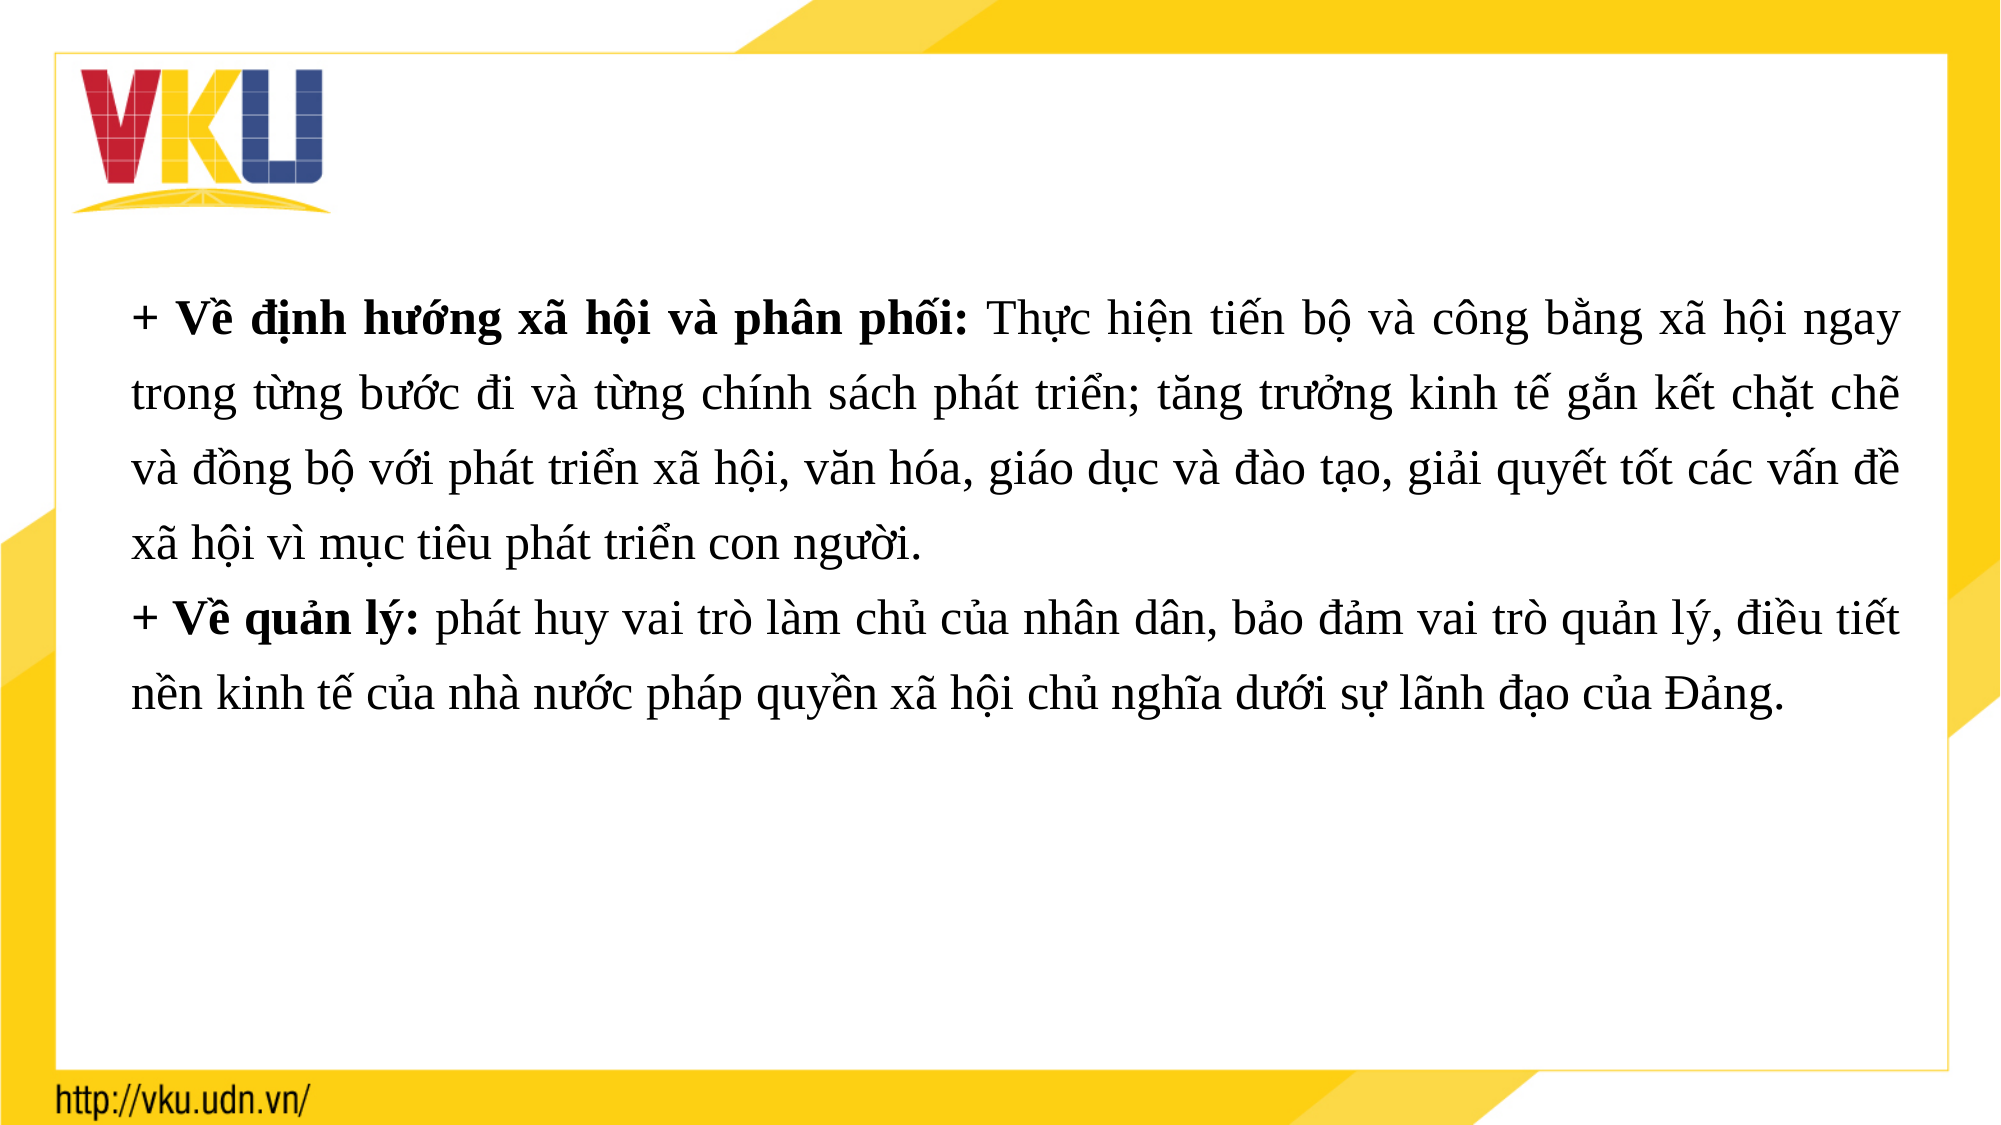

+ Về định hướng xã hội và phân phối: Thực hiện tiến bộ và công bằng xã hội ngay trong từng bước đi và từng chính sách phát triển; tăng trưởng kinh tế gắn kết chặt chẽ và đồng bộ với phát triển xã hội, văn hóa, giáo dục và đào tạo, giải quyết tốt các vấn đề xã hội vì mục tiêu phát triển con người.
+ Về quản lý: phát huy vai trò làm chủ của nhân dân, bảo đảm vai trò quản lý, điều tiết nền kinh tế của nhà nước pháp quyền xã hội chủ nghĩa dưới sự lãnh đạo của Đảng.